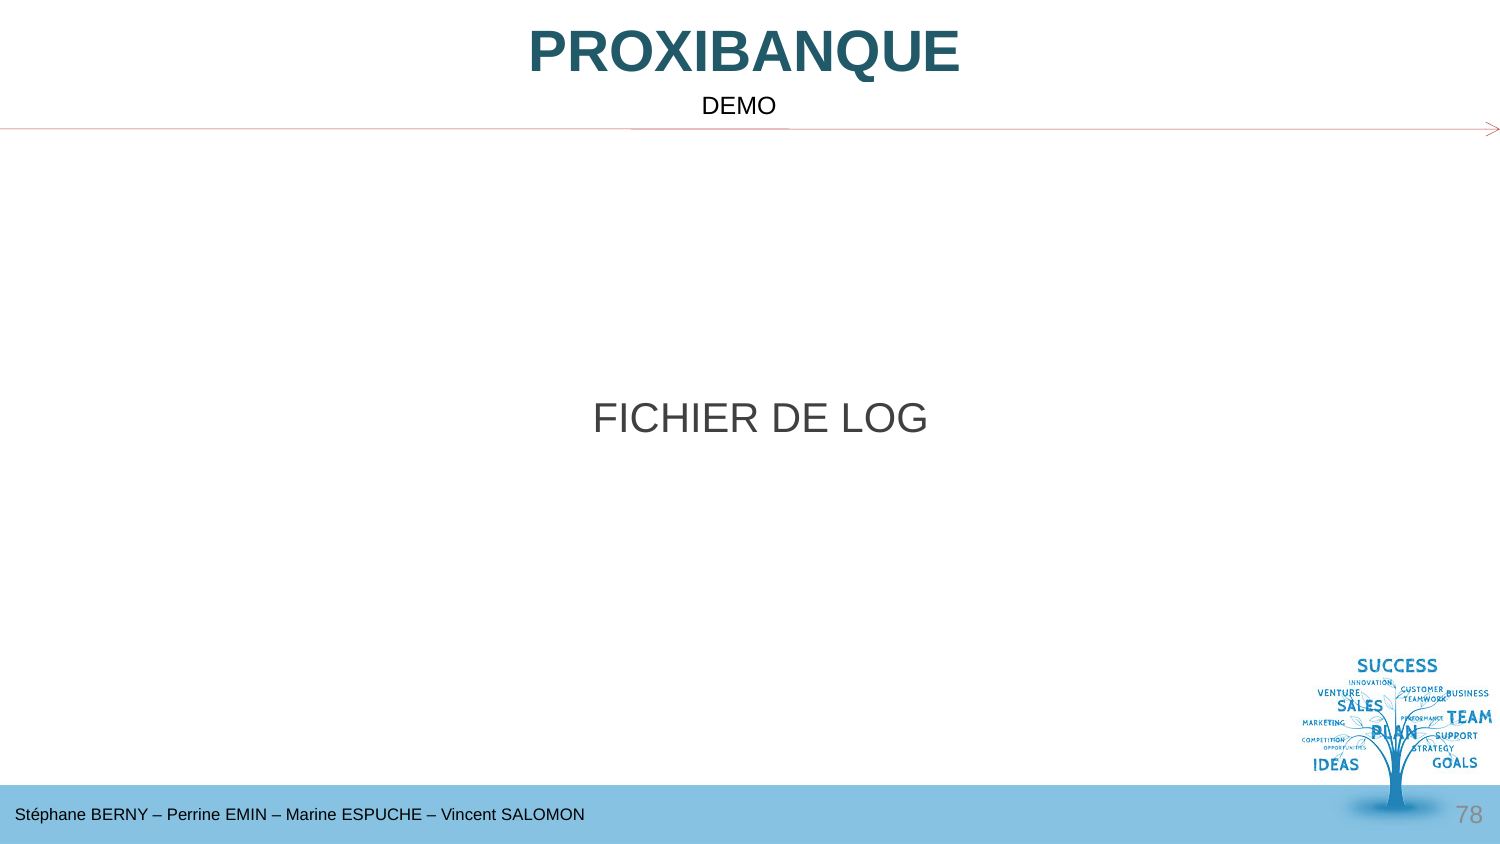

# PROXIBANQUE
DEMO
FICHIER DE LOG
78
Stéphane BERNY – Perrine EMIN – Marine ESPUCHE – Vincent SALOMON